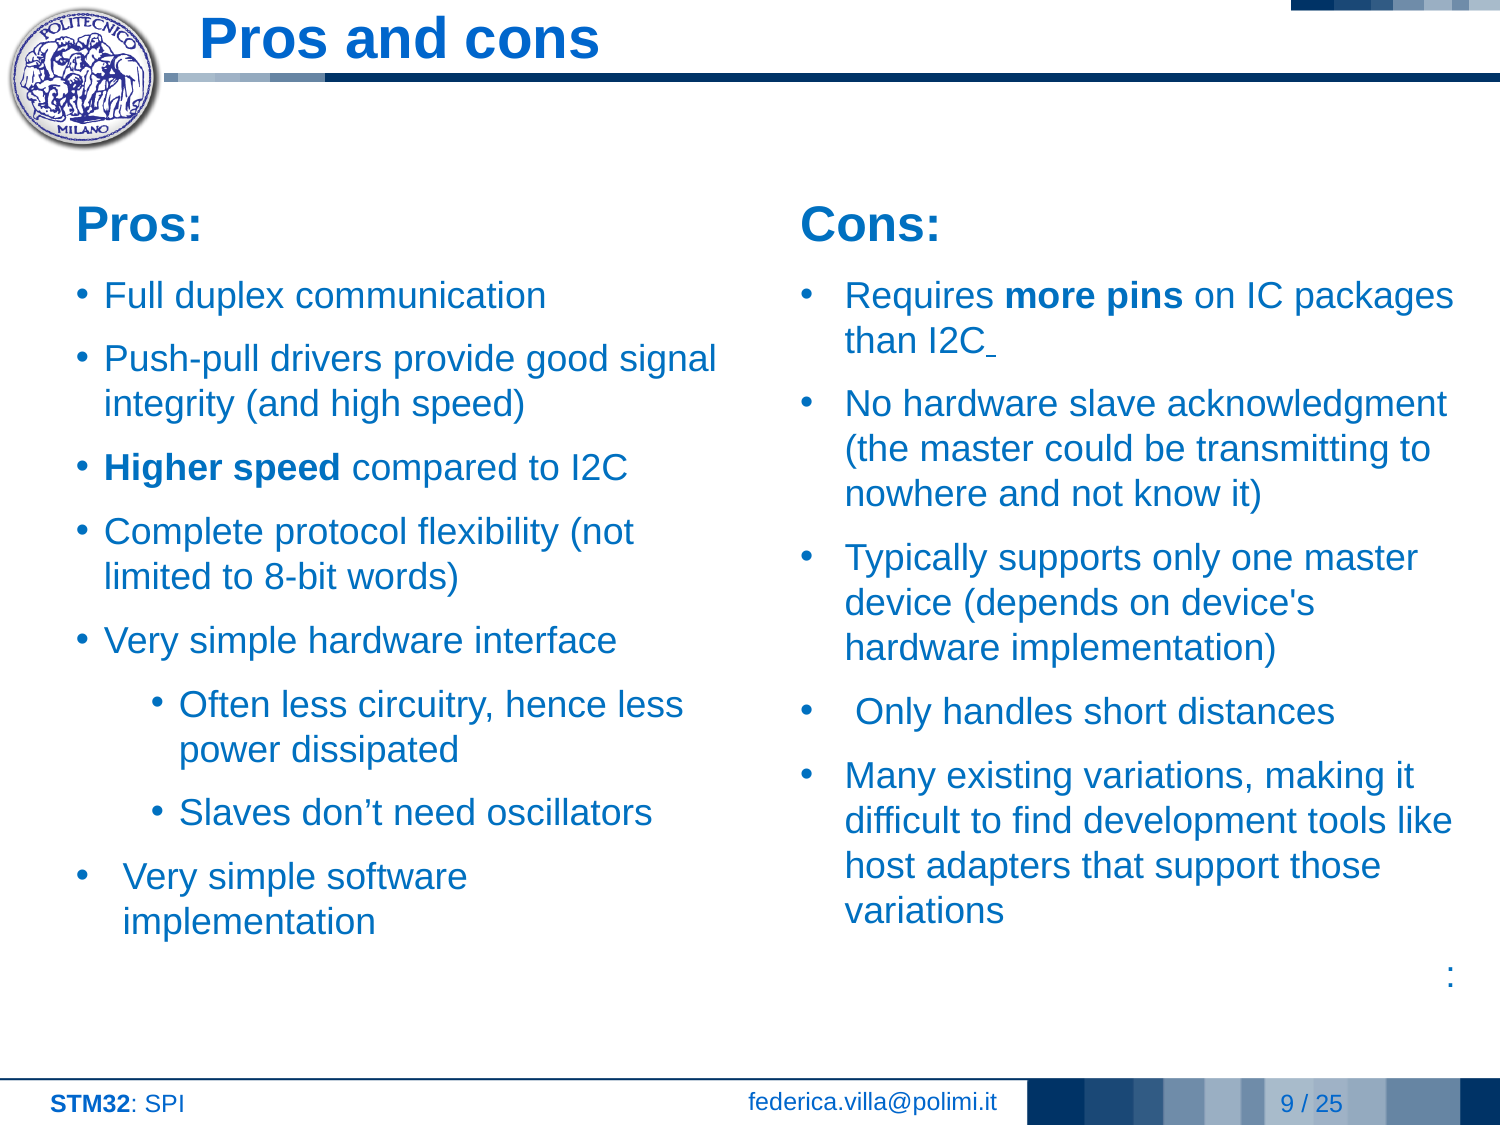

# Pros and cons
Pros:
Full duplex communication
Push-pull drivers provide good signal integrity (and high speed)
Higher speed compared to I2C
Complete protocol flexibility (not limited to 8-bit words)
Very simple hardware interface
Often less circuitry, hence less power dissipated
Slaves don’t need oscillators
Very simple software implementation

Cons:
Requires more pins on IC packages than I2C
No hardware slave acknowledgment (the master could be transmitting to nowhere and not know it)
Typically supports only one master device (depends on device's hardware implementation)
 Only handles short distances
Many existing variations, making it difficult to find development tools like host adapters that support those variations
: